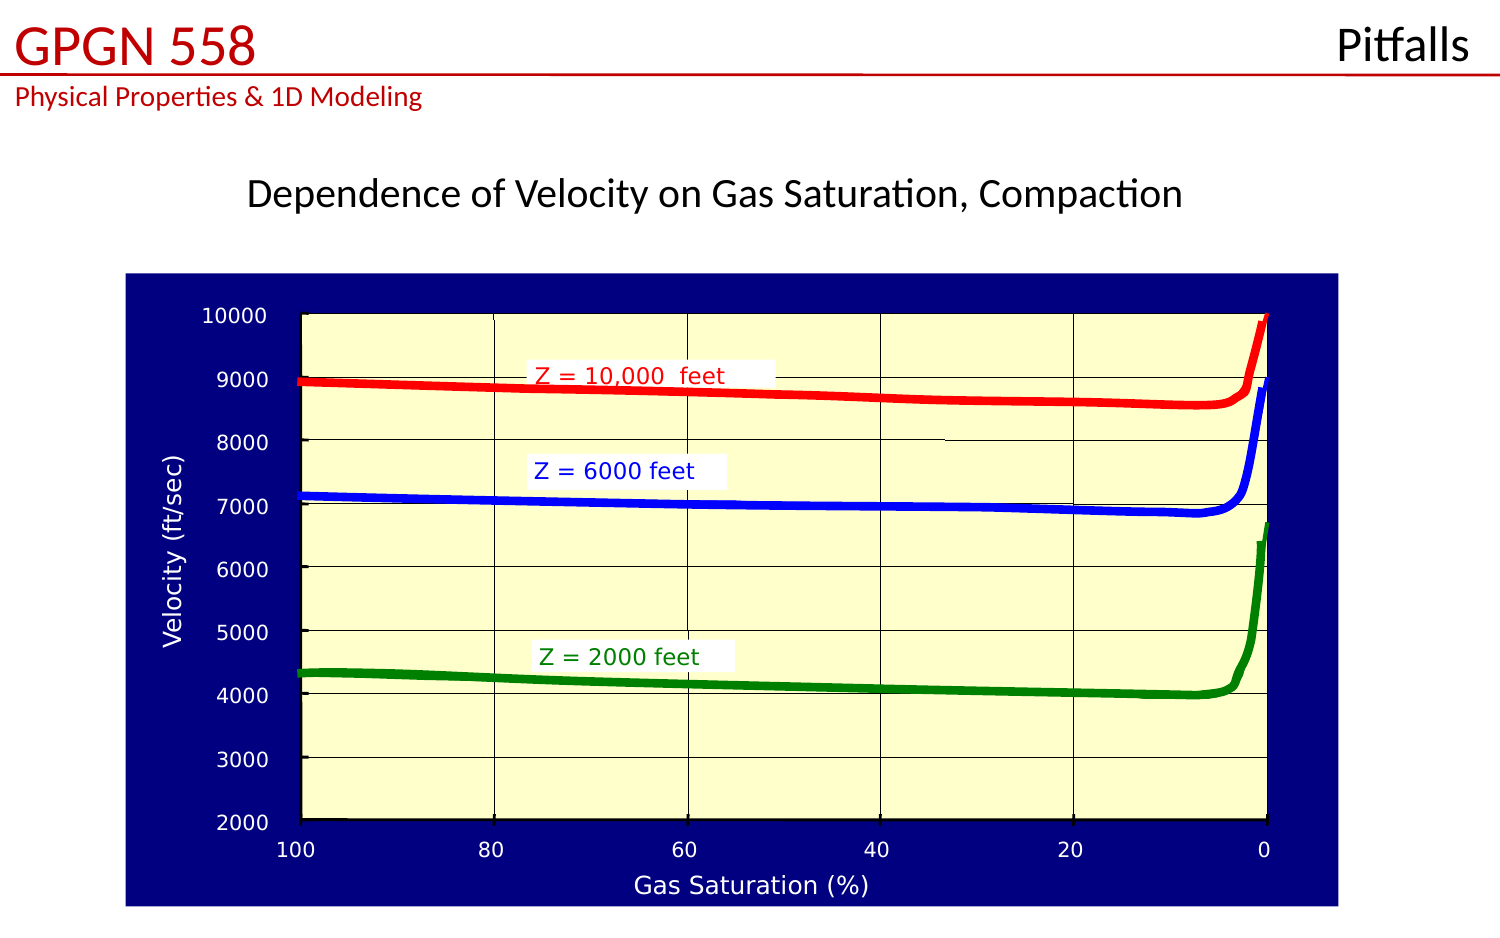

# Pitfalls
Dependence of Velocity on Gas Saturation, Compaction

10000

Z = 10,000  feet
9000

8000

Z = 6000 feet

7000

Velocity (ft/sec)

6000

5000

Z = 2000 feet

4000

3000

2000

100
80
60
40
20
0
Gas Saturation (%)